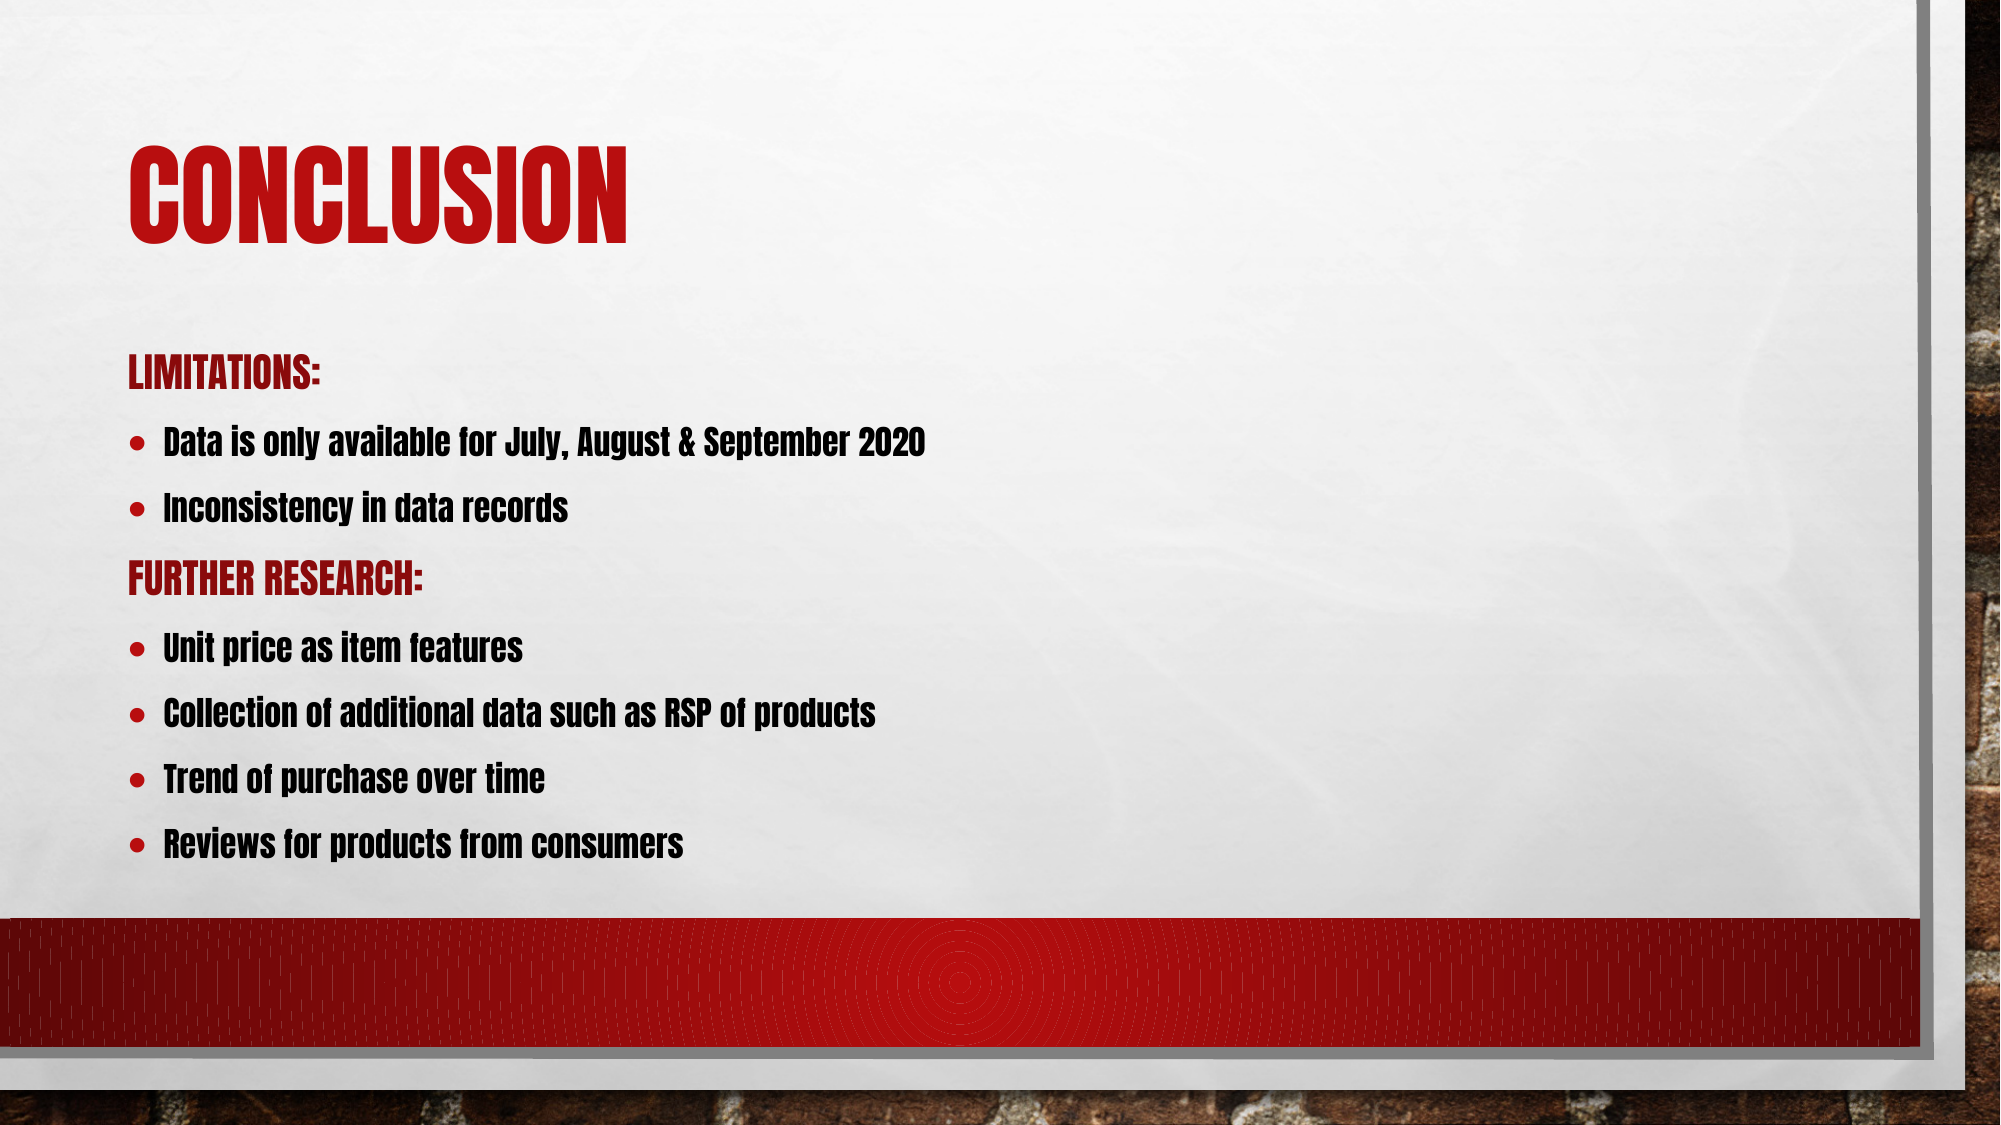

# conclusion
Limitations:
Data is only available for July, August & September 2020
Inconsistency in data records
FURTHER RESEARCH:
Unit price as item features
Collection of additional data such as RSP of products
Trend of purchase over time
Reviews for products from consumers